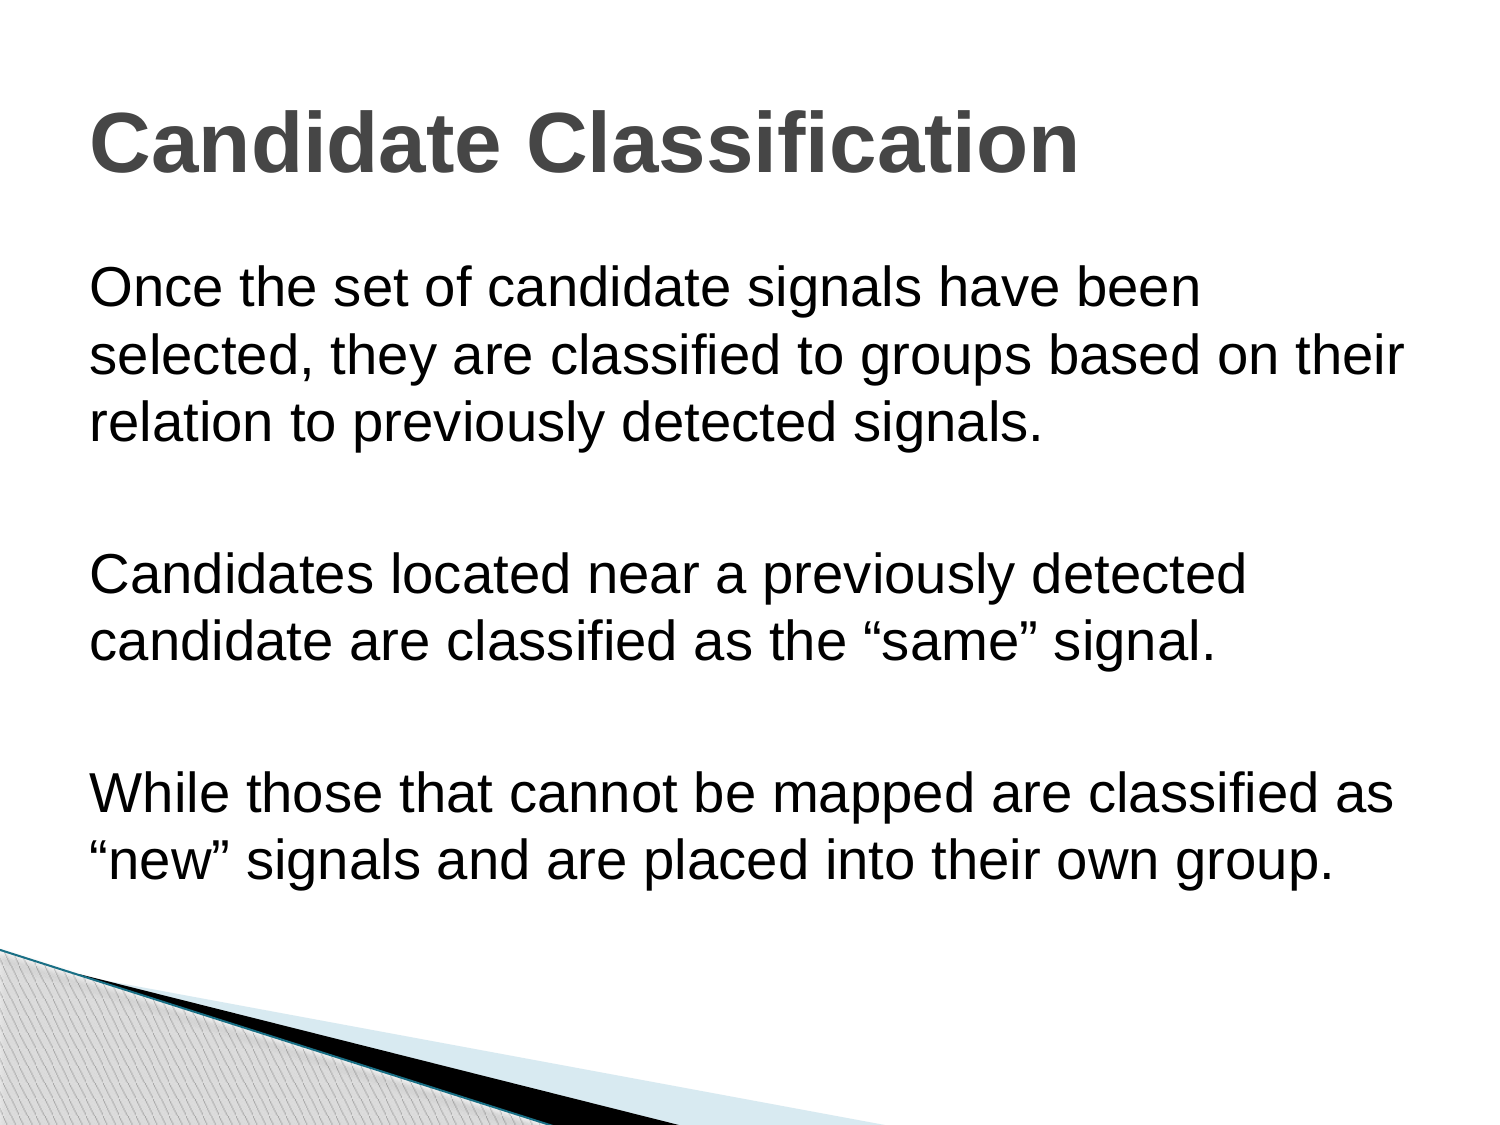

# Candidate Classification
Once the set of candidate signals have been selected, they are classified to groups based on their relation to previously detected signals.

Candidates located near a previously detected candidate are classified as the “same” signal.

While those that cannot be mapped are classified as “new” signals and are placed into their own group.